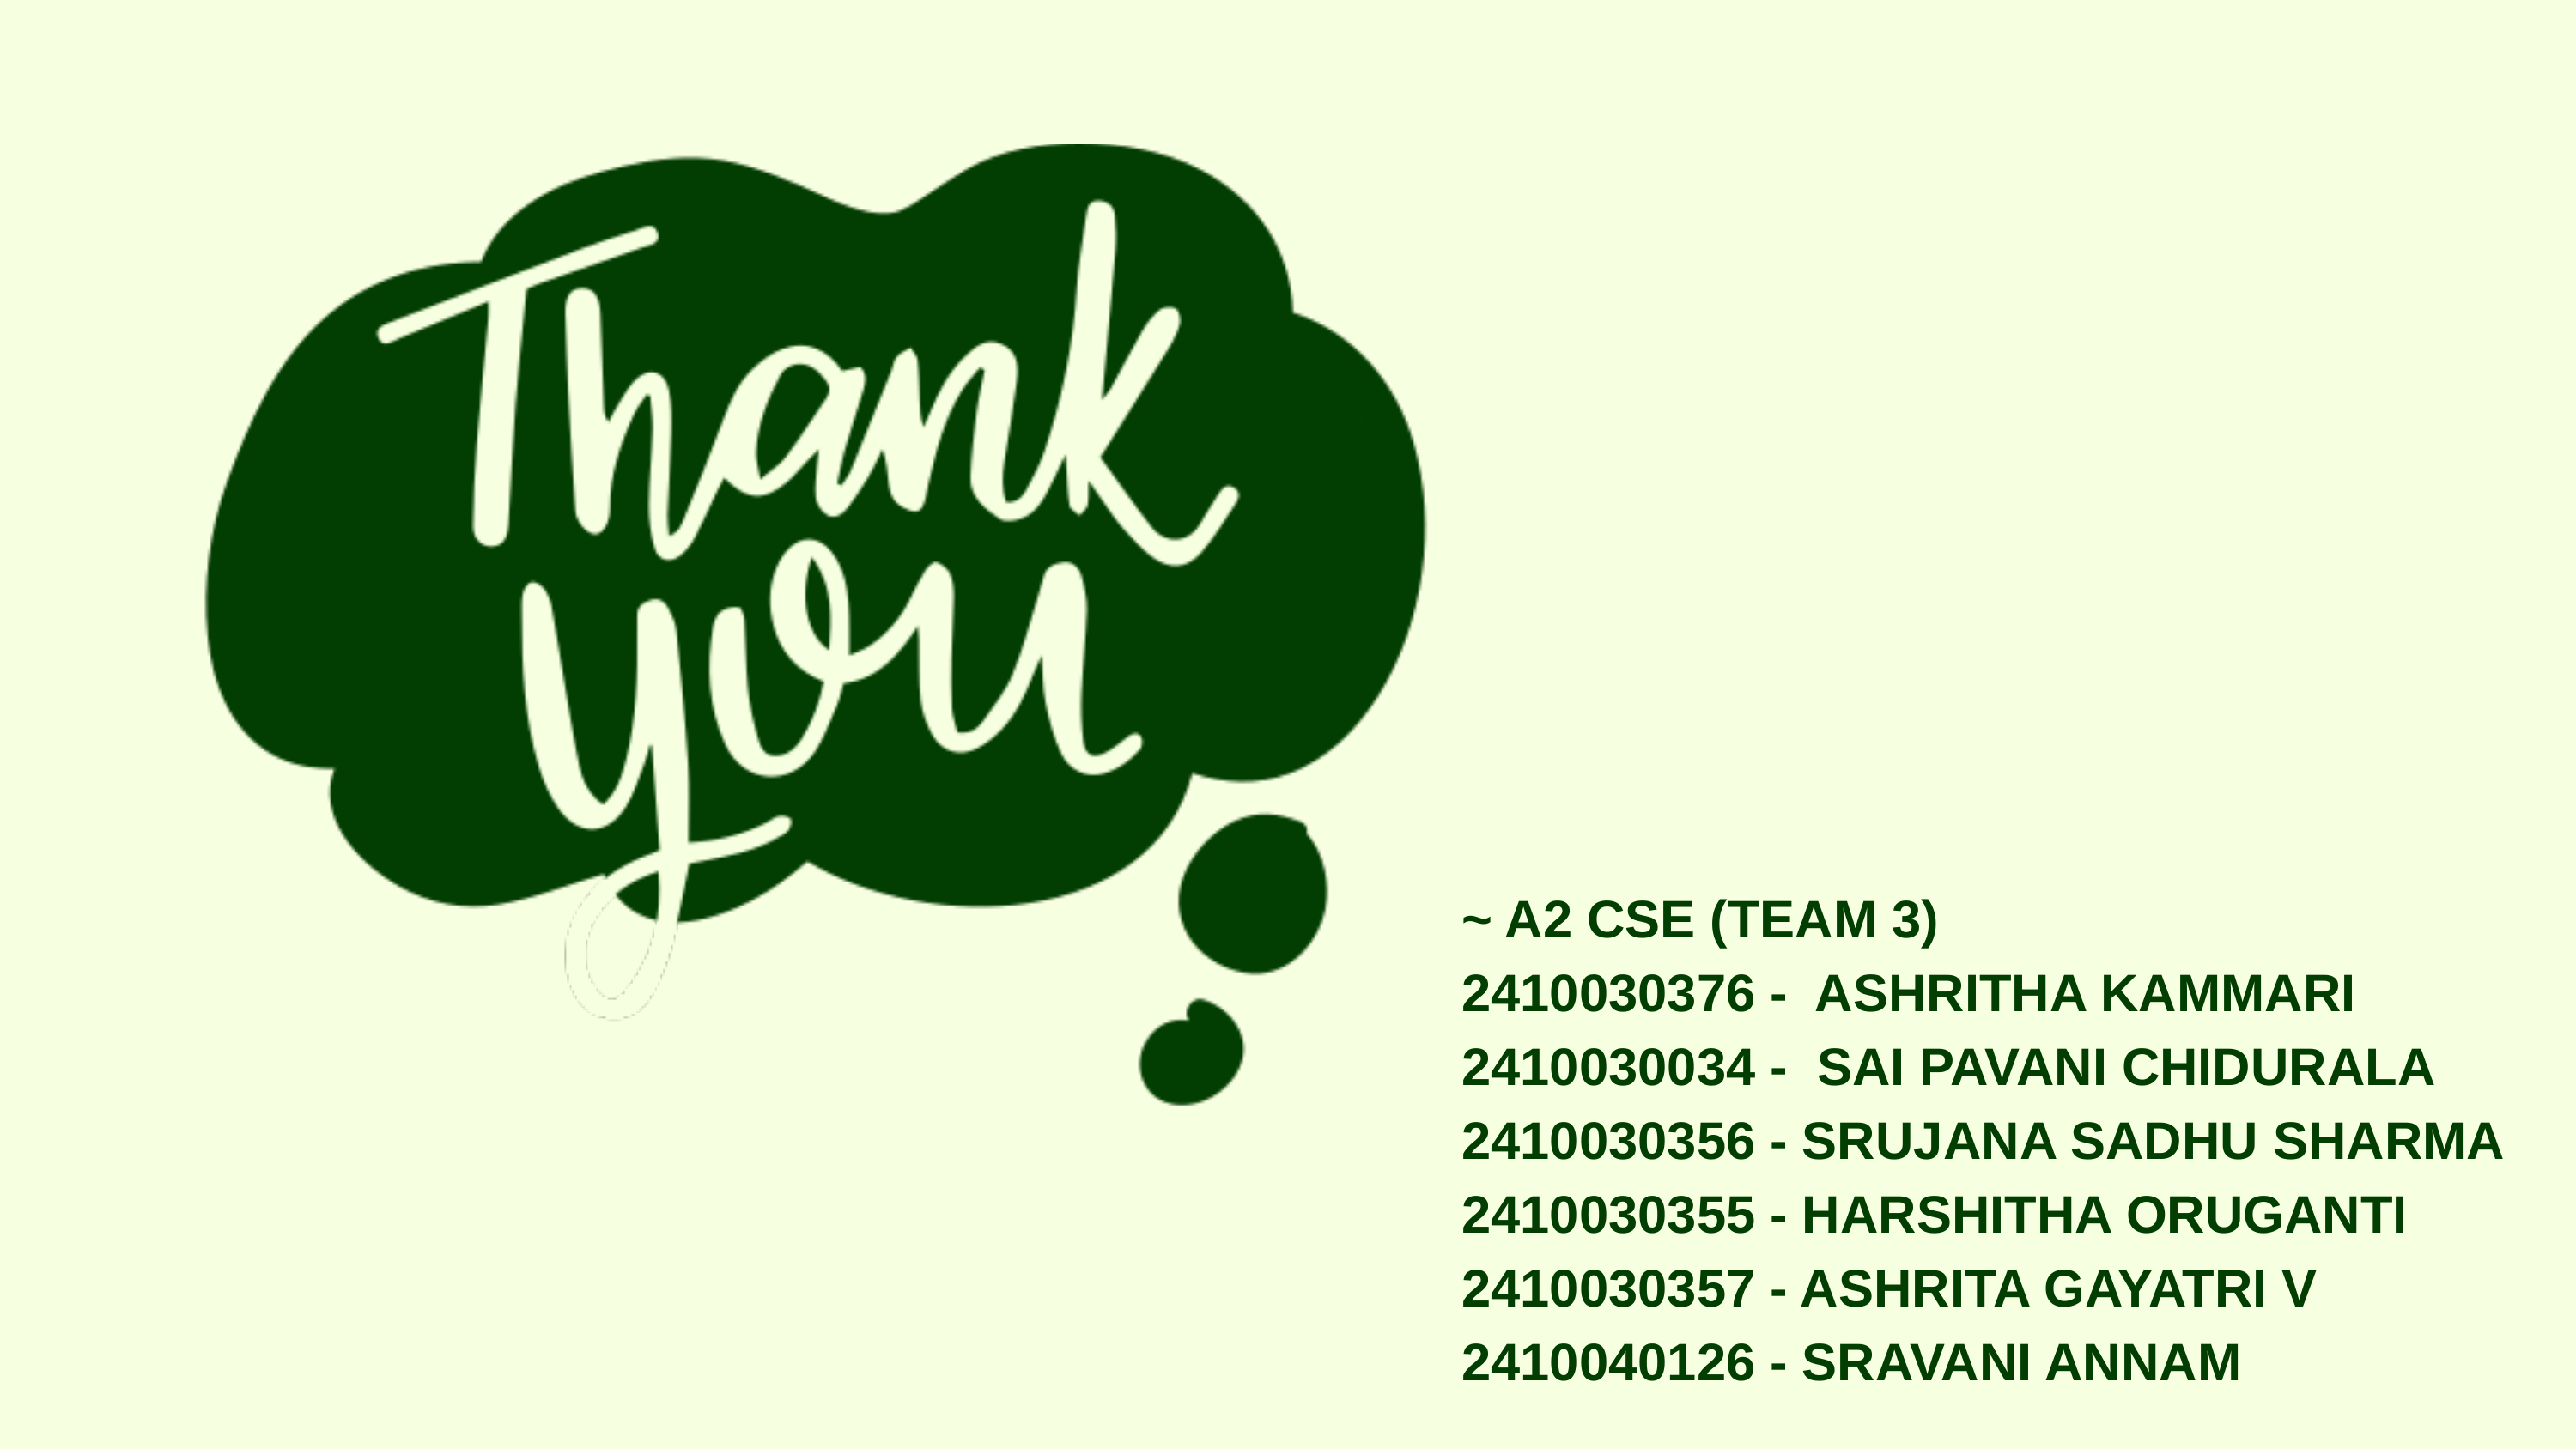

~ A2 CSE (TEAM 3)
2410030376 -  ASHRITHA KAMMARI
2410030034 -  SAI PAVANI CHIDURALA
2410030356 - SRUJANA SADHU SHARMA
2410030355 - HARSHITHA ORUGANTI
2410030357 - ASHRITA GAYATRI V
2410040126 - SRAVANI ANNAM